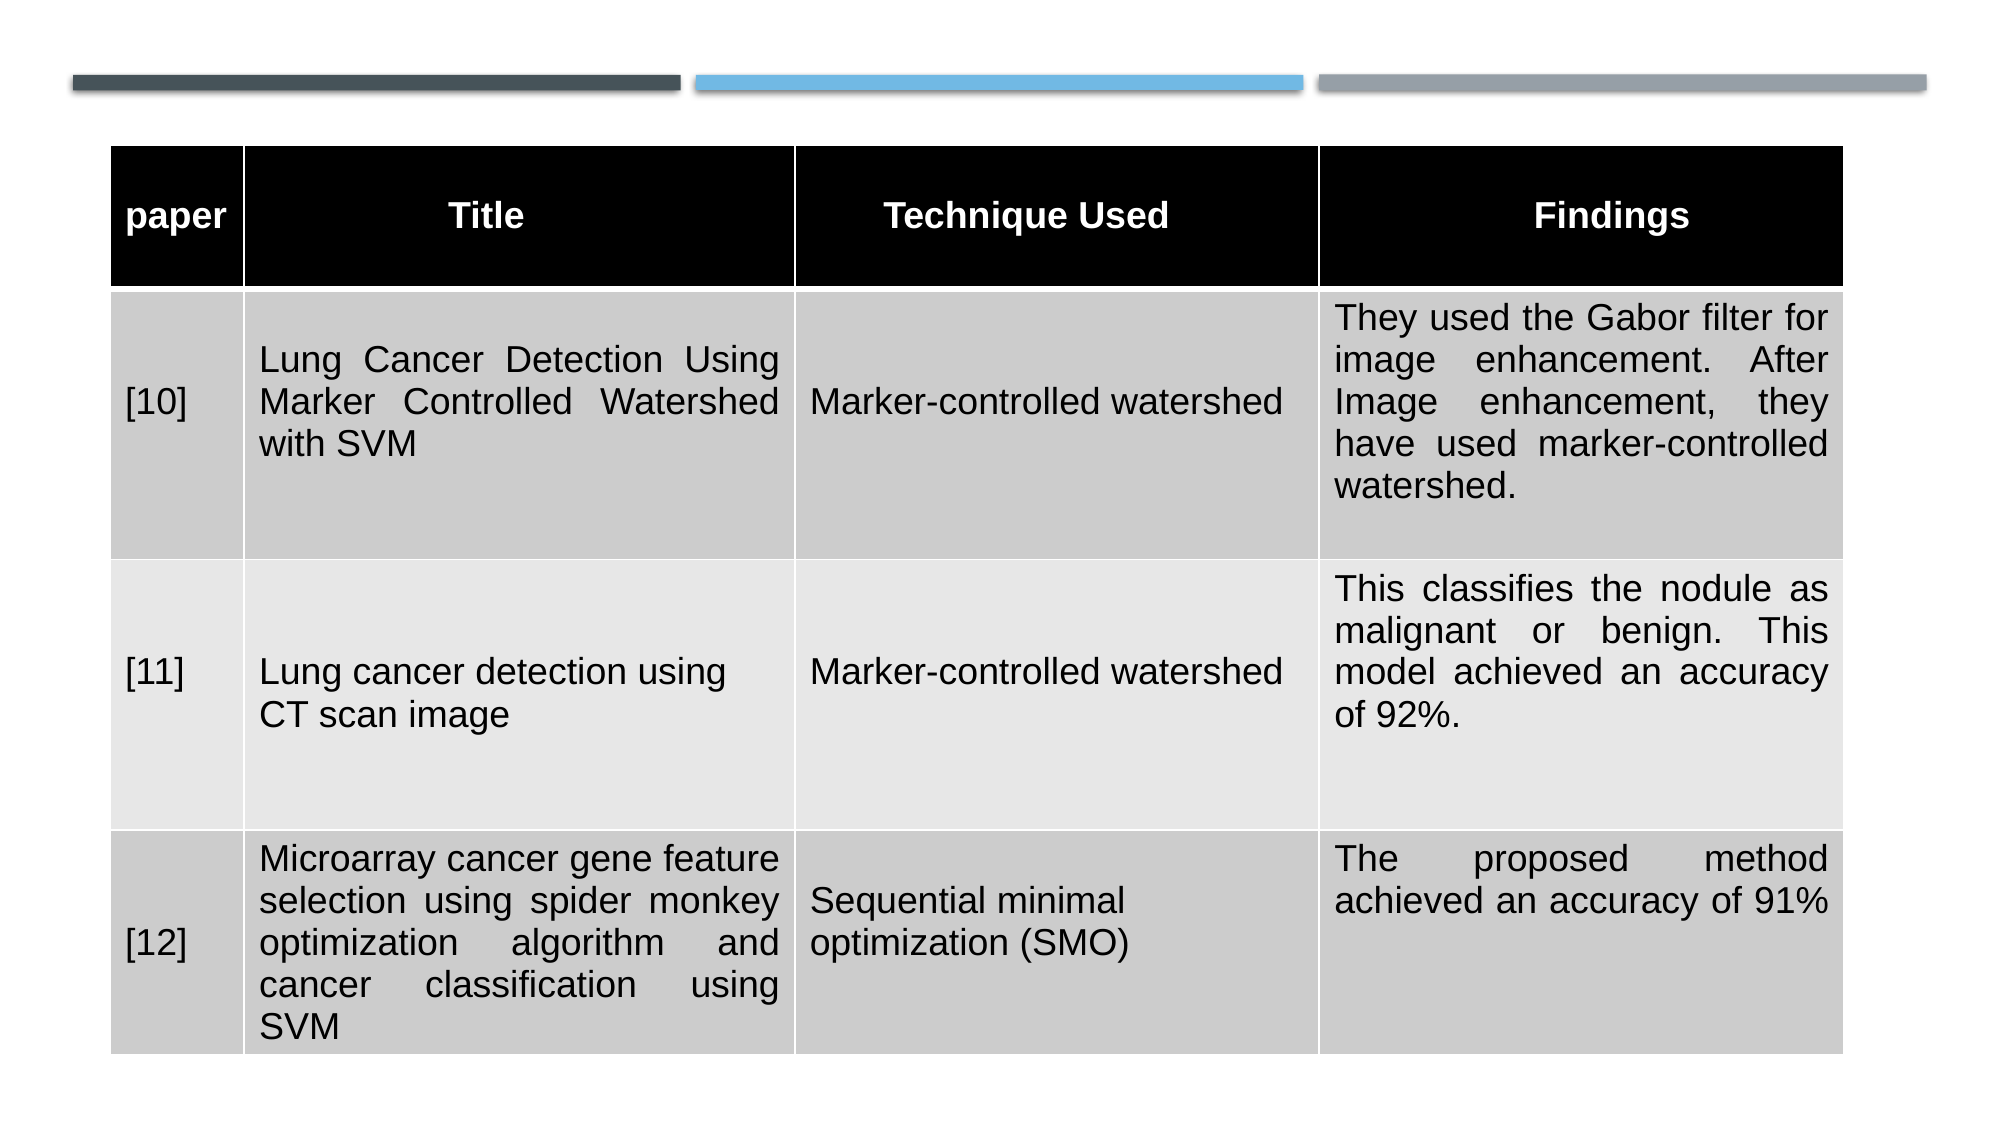

| paper | Title | Technique Used | Findings |
| --- | --- | --- | --- |
| [10] | Lung Cancer Detection Using Marker Controlled Watershed with SVM | Marker-controlled watershed | They used the Gabor filter for image enhancement. After Image enhancement, they have used marker-controlled watershed. |
| [11] | Lung cancer detection using CT scan image | Marker-controlled watershed | This classifies the nodule as malignant or benign. This model achieved an accuracy of 92%. |
| [12] | Microarray cancer gene feature selection using spider monkey optimization algorithm and cancer classification using SVM | Sequential minimal optimization (SMO) | The proposed method achieved an accuracy of 91% |